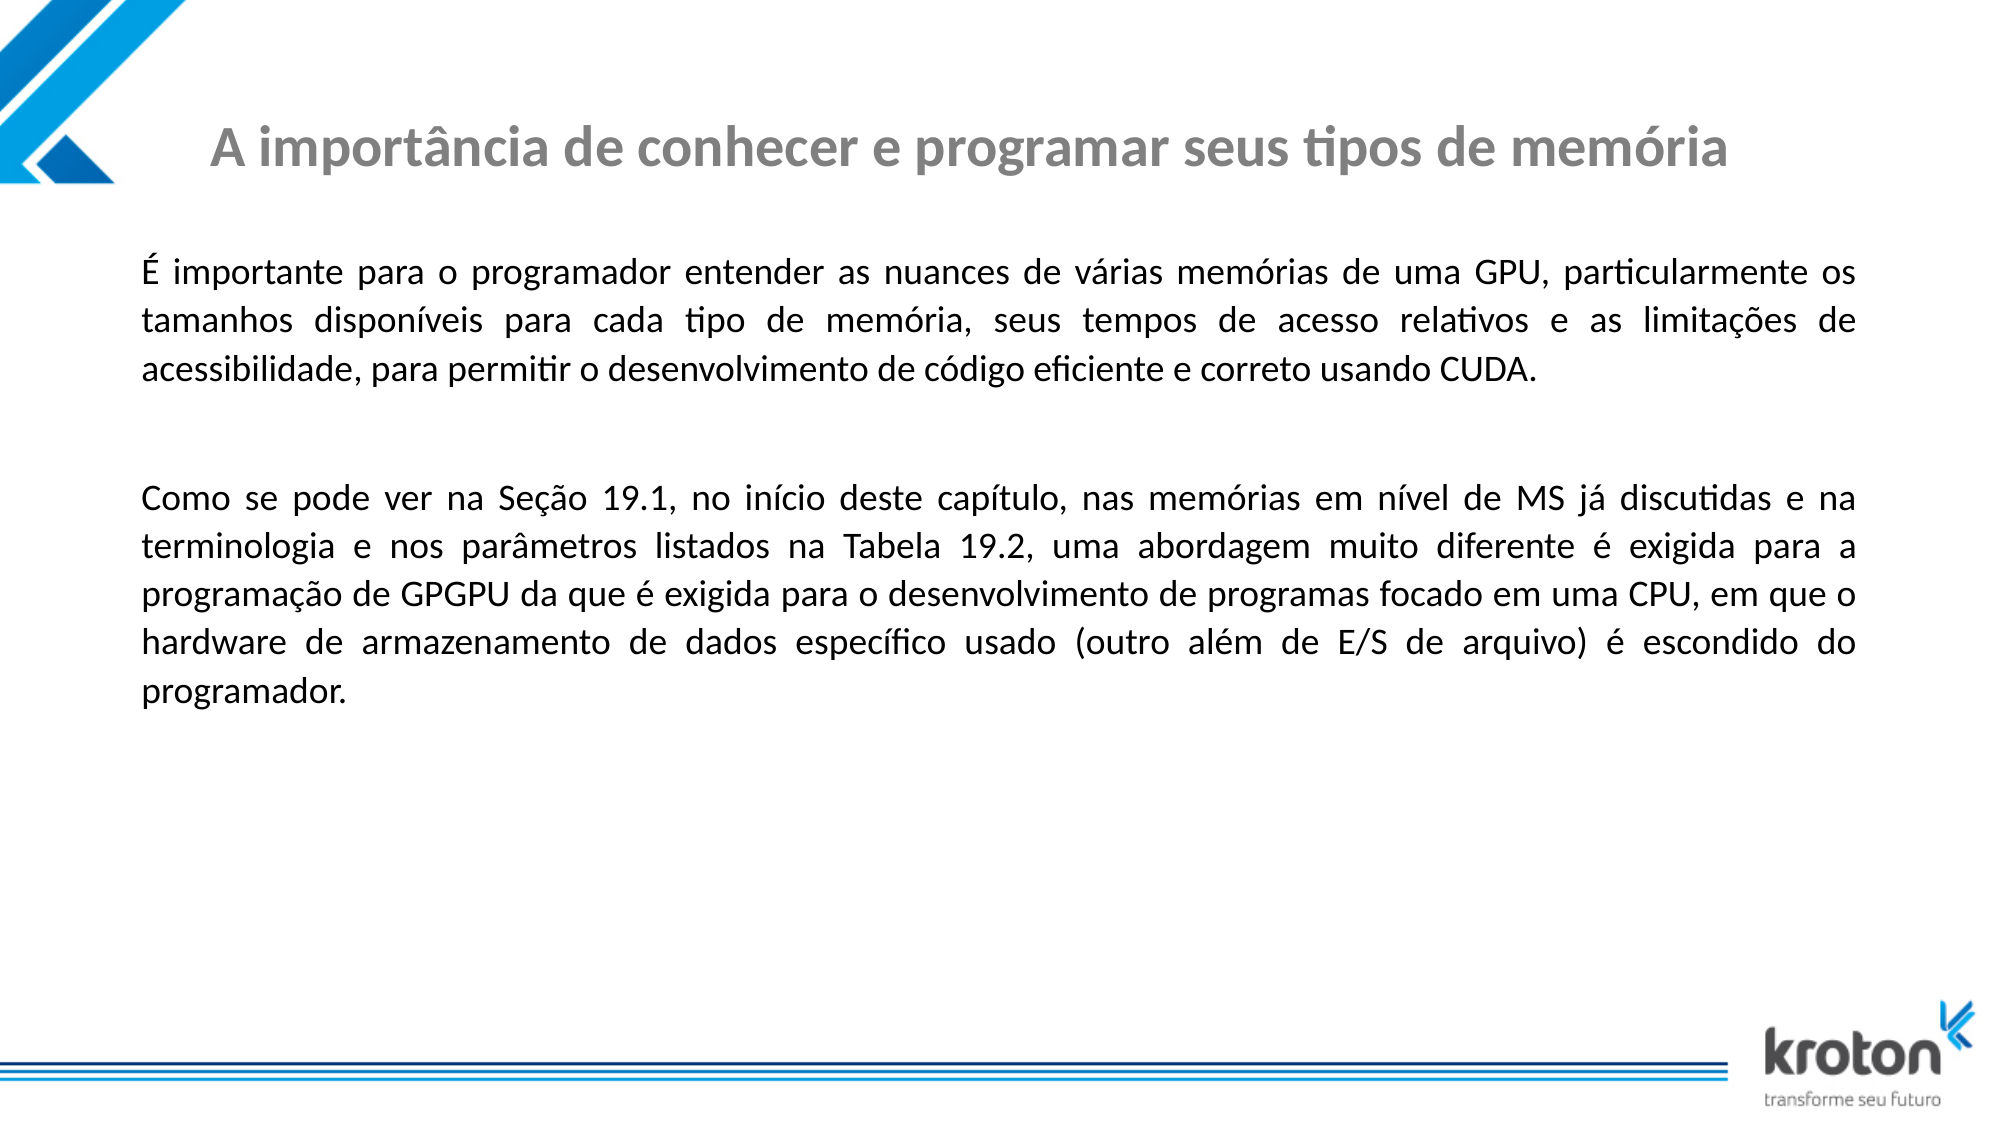

# A importância de conhecer e programar seus tipos de memória
É importante para o programador entender as nuances de várias memórias de uma GPU, particularmente os tamanhos disponíveis para cada tipo de memória, seus tempos de acesso relativos e as limitações de acessibilidade, para permitir o desenvolvimento de código eficiente e correto usando CUDA.

Como se pode ver na Seção 19.1, no início deste capítulo, nas memórias em nível de MS já discutidas e na terminologia e nos parâmetros listados na Tabela 19.2, uma abordagem muito diferente é exigida para a programação de GPGPU da que é exigida para o desenvolvimento de programas focado em uma CPU, em que o hardware de armazenamento de dados específico usado (outro além de E/S de arquivo) é escondido do programador.